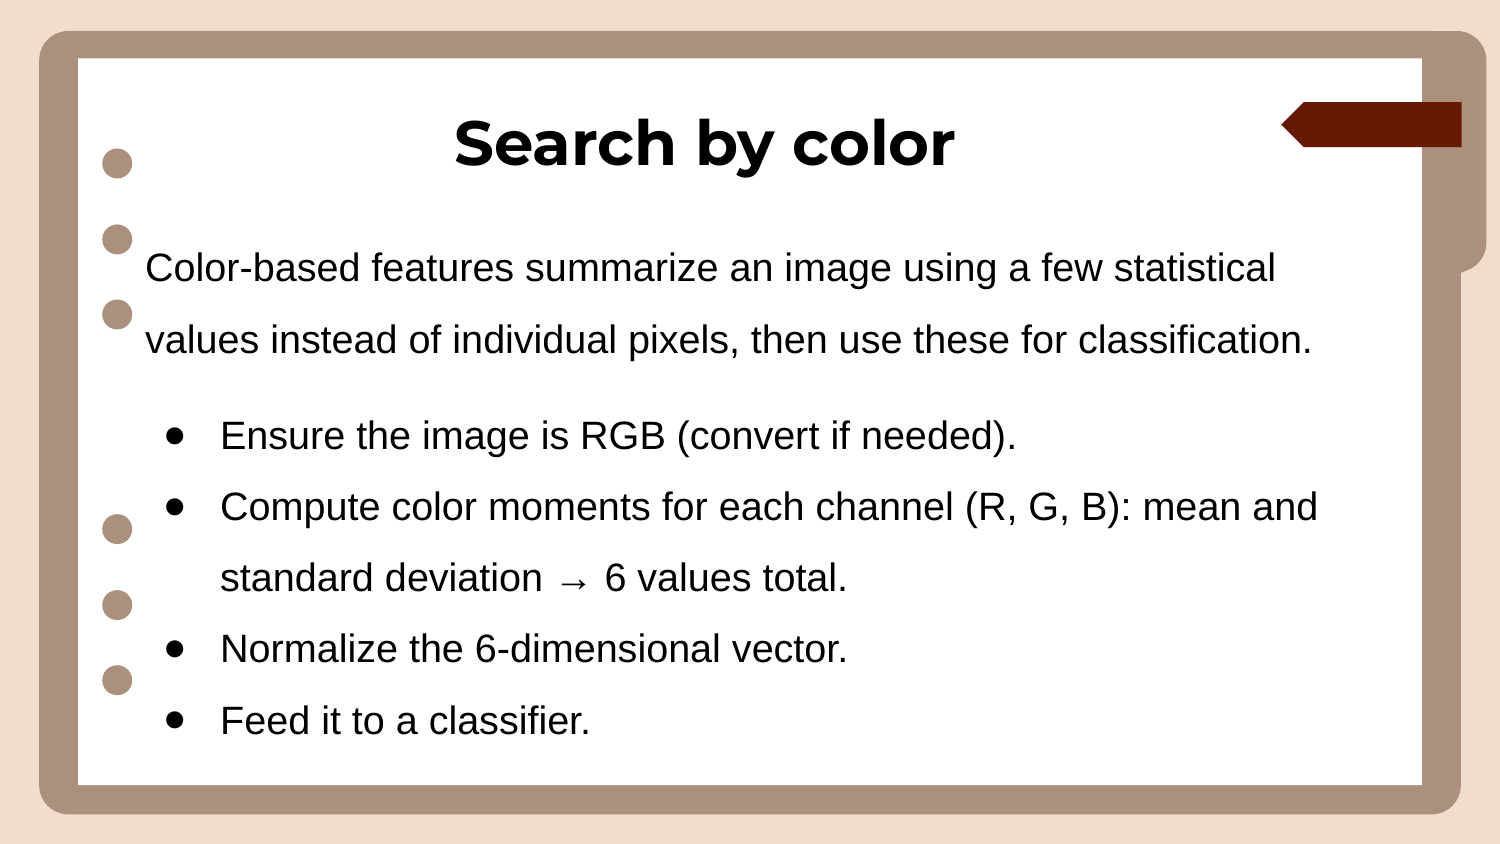

Search by color

Color-based features summarize an image using a few statistical values instead of individual pixels, then use these for classification.
Ensure the image is RGB (convert if needed).
Compute color moments for each channel (R, G, B): mean and standard deviation → 6 values total.
Normalize the 6-dimensional vector.
Feed it to a classifier.